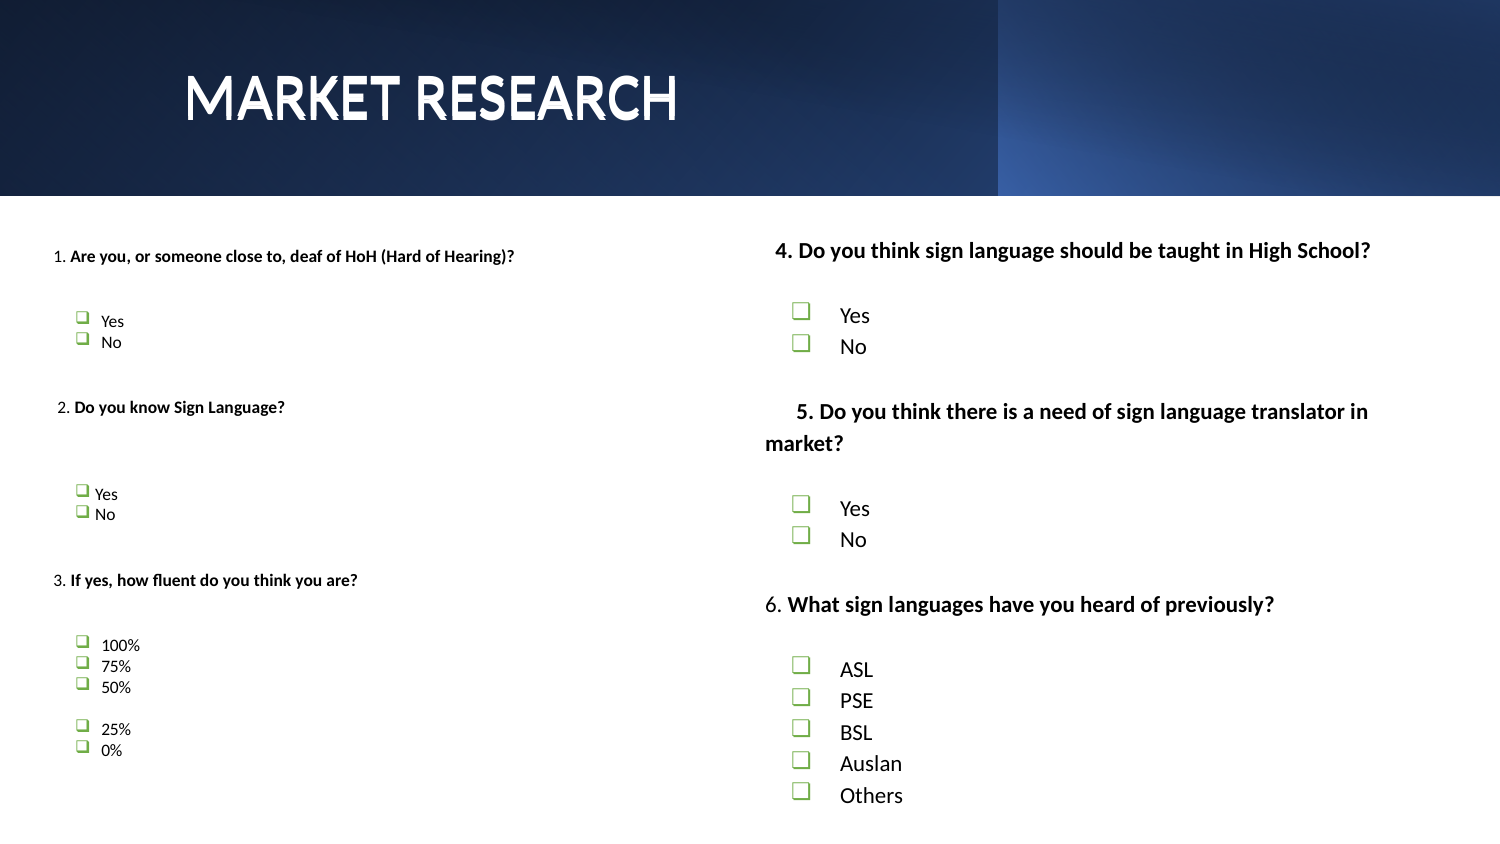

# MARKET RESEARCH
MARKET RESEARCH
  4. Do you think sign language should be taught in High School?
Yes
No
      5. Do you think there is a need of sign language translator in market?
Yes
No
6. What sign languages have you heard of previously?
ASL
PSE
BSL
Auslan
Others

1. Are you, or someone close to, deaf of HoH (Hard of Hearing)?
Yes
No
 2. Do you know Sign Language?
Yes
No
3. If yes, how fluent do you think you are?
100%
75%
50%
25%
0%